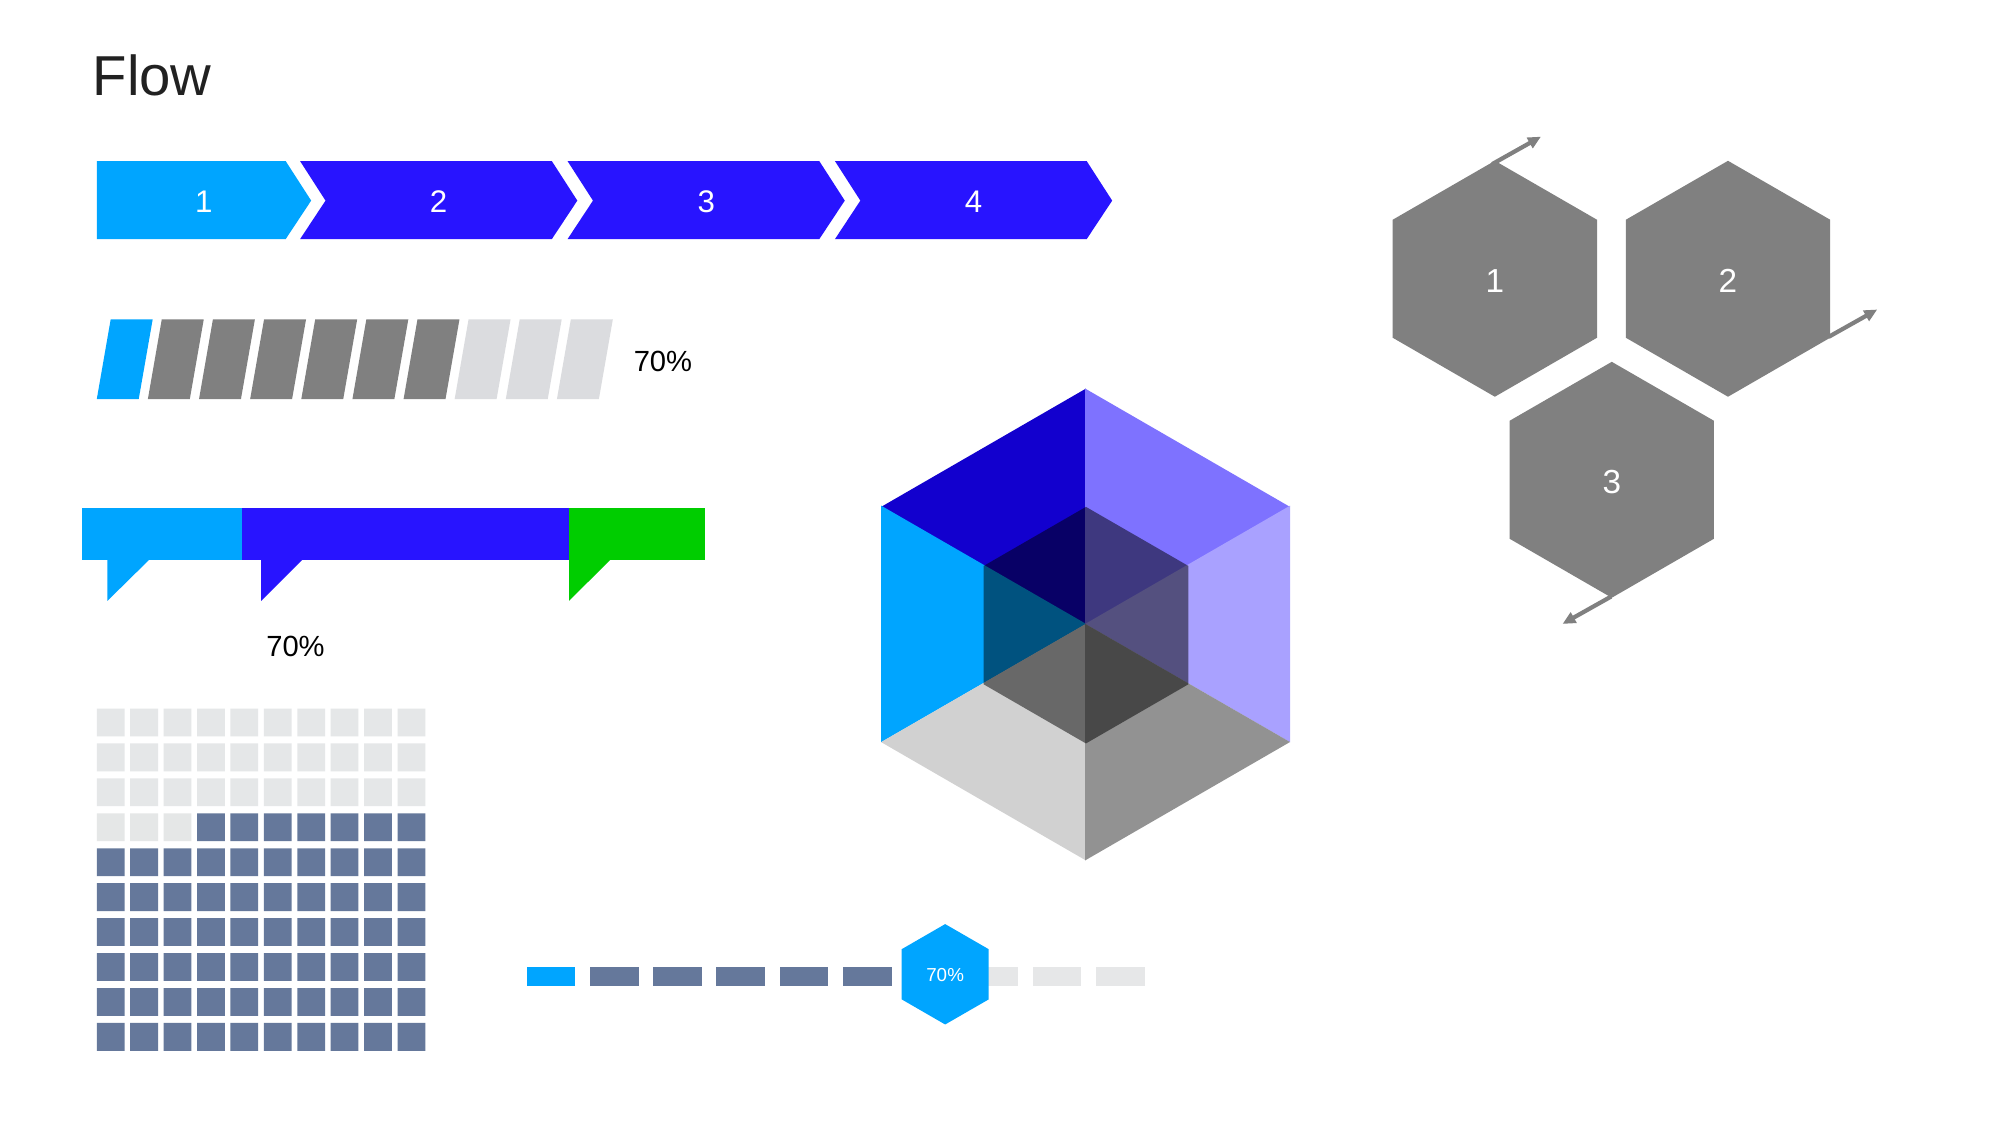

Flow

1
2

3

1
2
3
4

70%

### Chart

| Category | Region 1 | Region 2 | Untitled 1 |
|---|---|---|---|
| April | 27.0 | 55.0 | 23.0 |

70%

70%